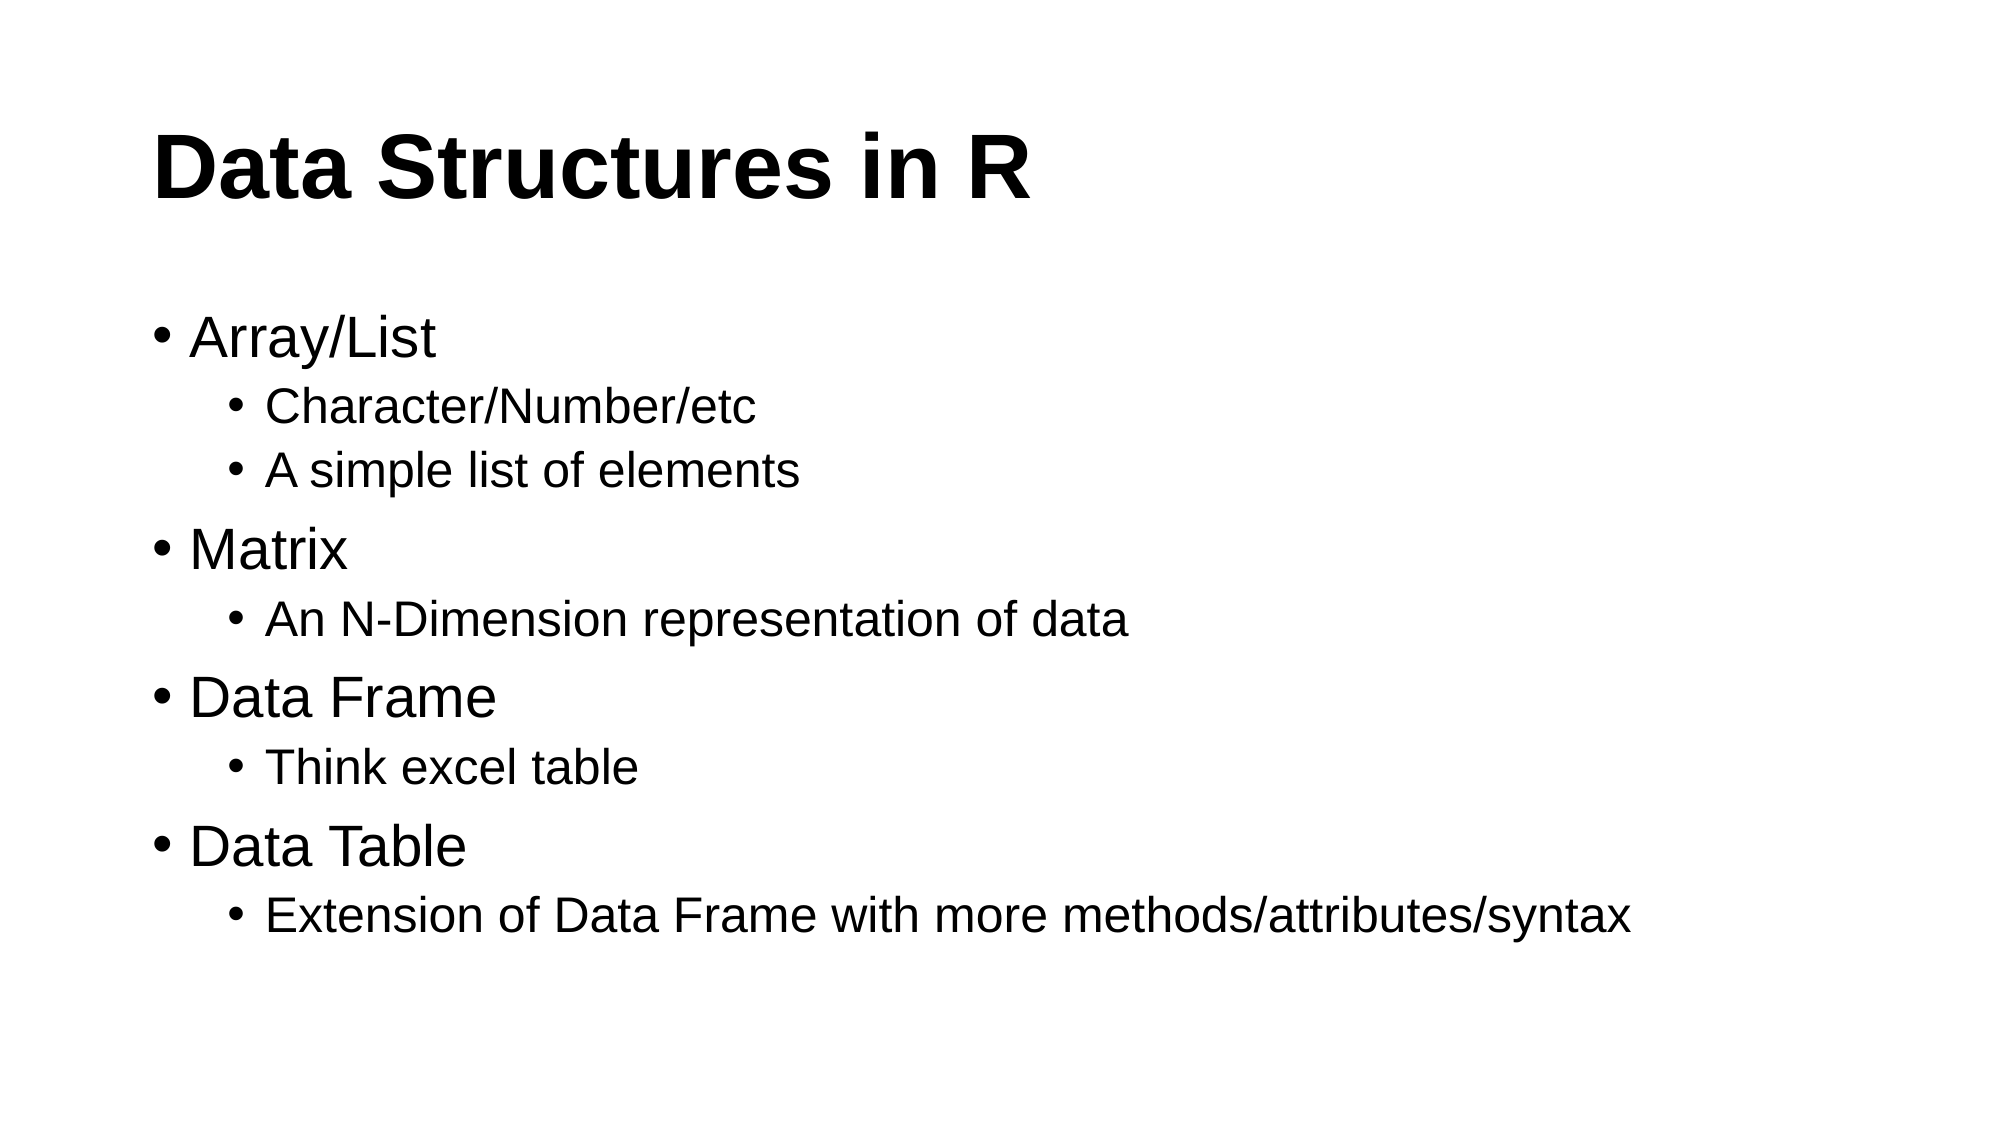

# Data Structures in R
Array/List
Character/Number/etc
A simple list of elements
Matrix
An N-Dimension representation of data
Data Frame
Think excel table
Data Table
Extension of Data Frame with more methods/attributes/syntax